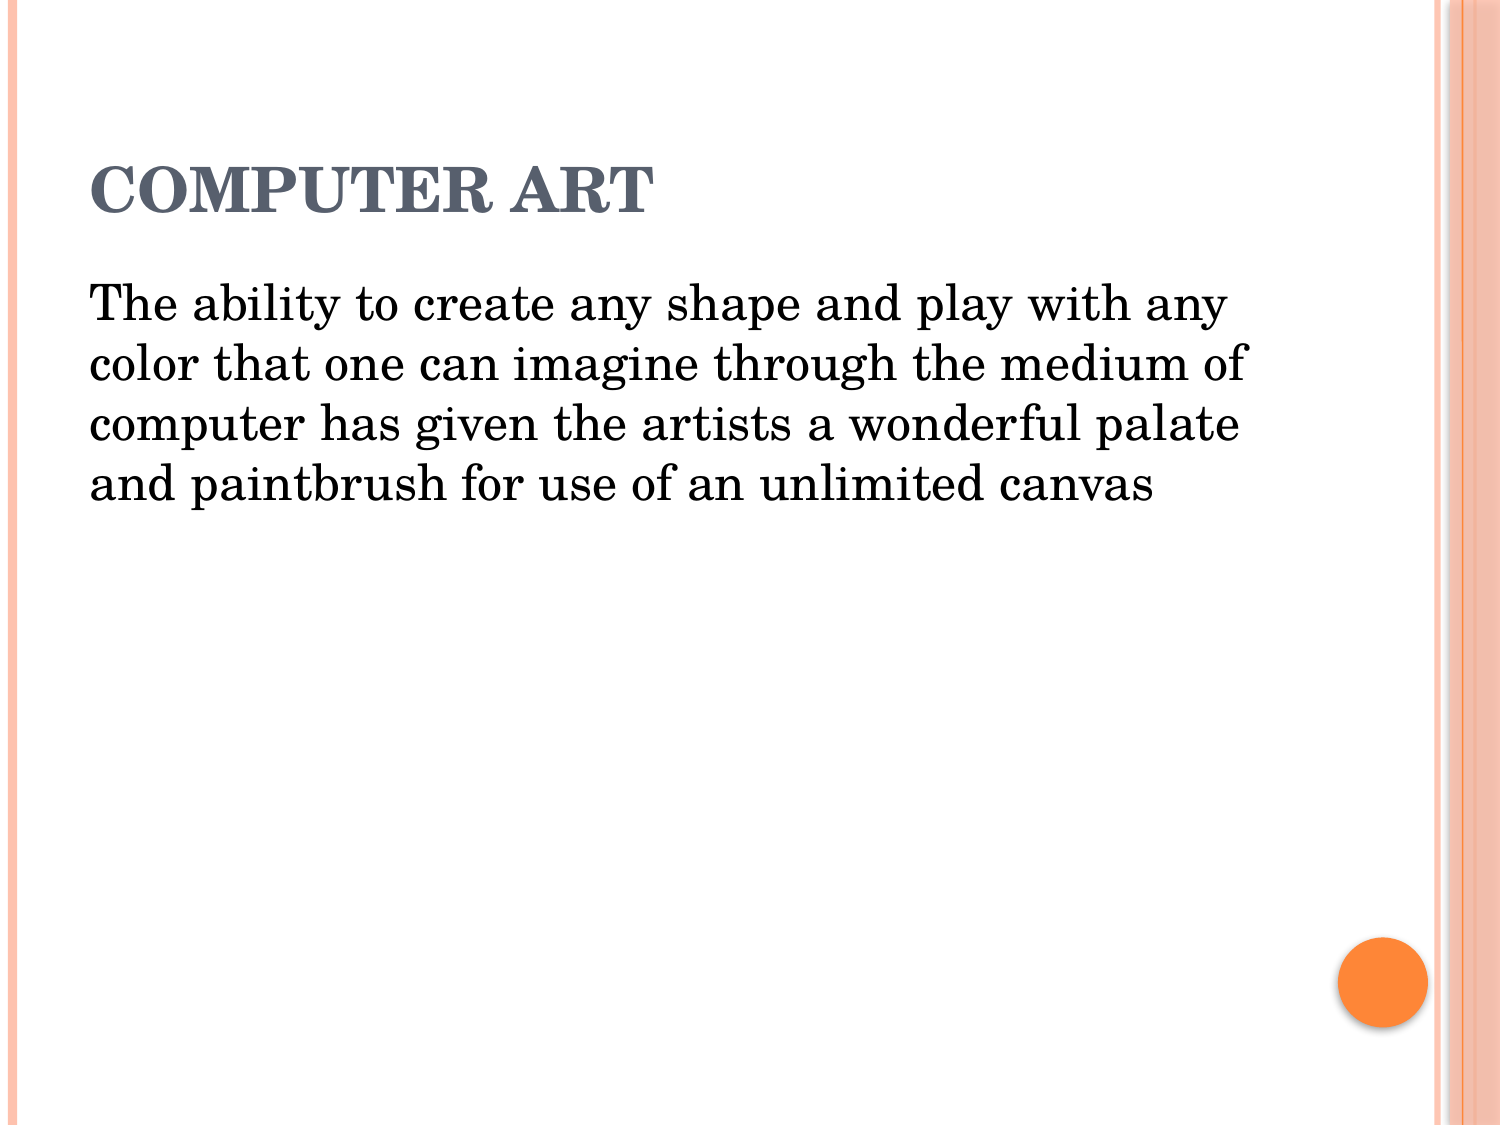

# Computer Art
The ability to create any shape and play with any color that one can imagine through the medium of computer has given the artists a wonderful palate and paintbrush for use of an unlimited canvas